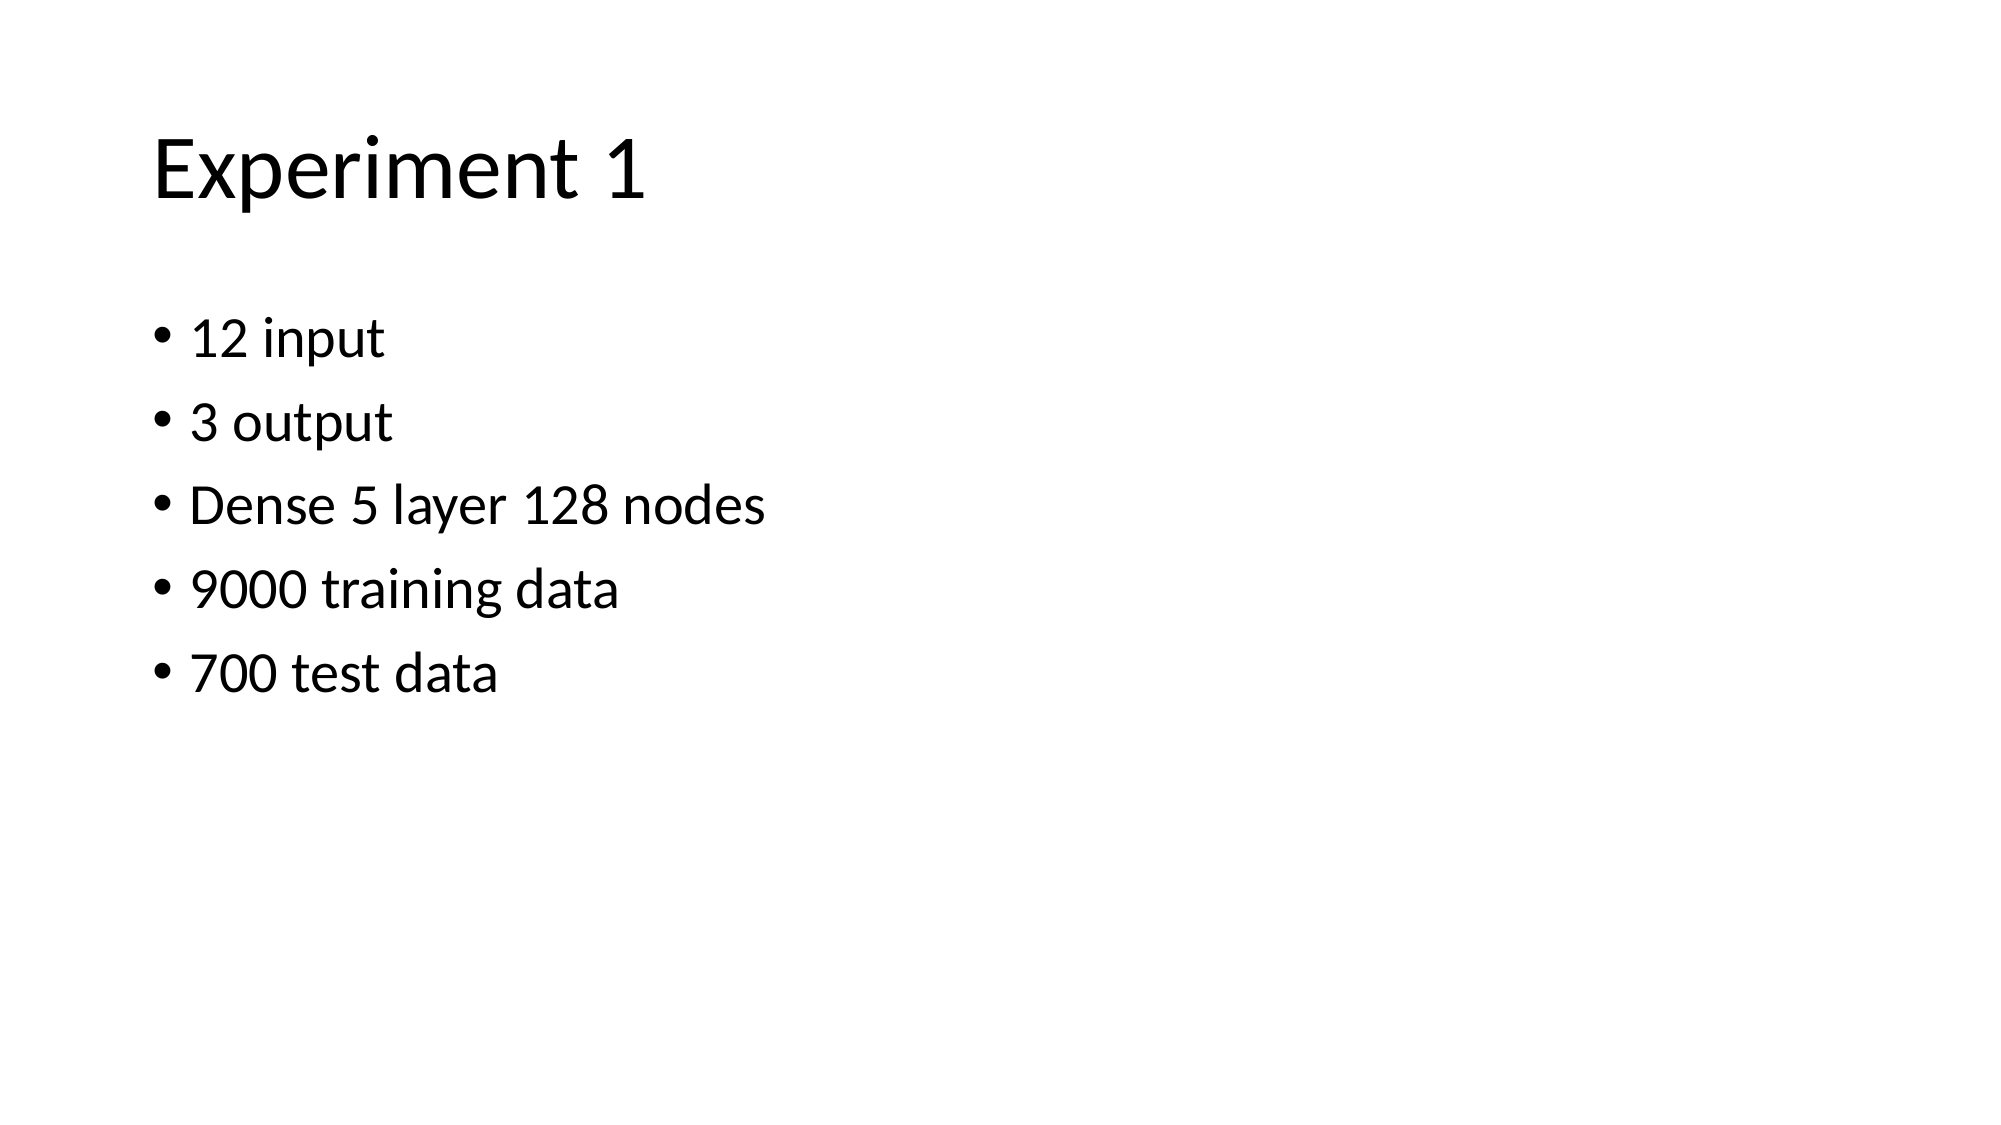

# Experiment 1
12 input
3 output
Dense 5 layer 128 nodes
9000 training data
700 test data